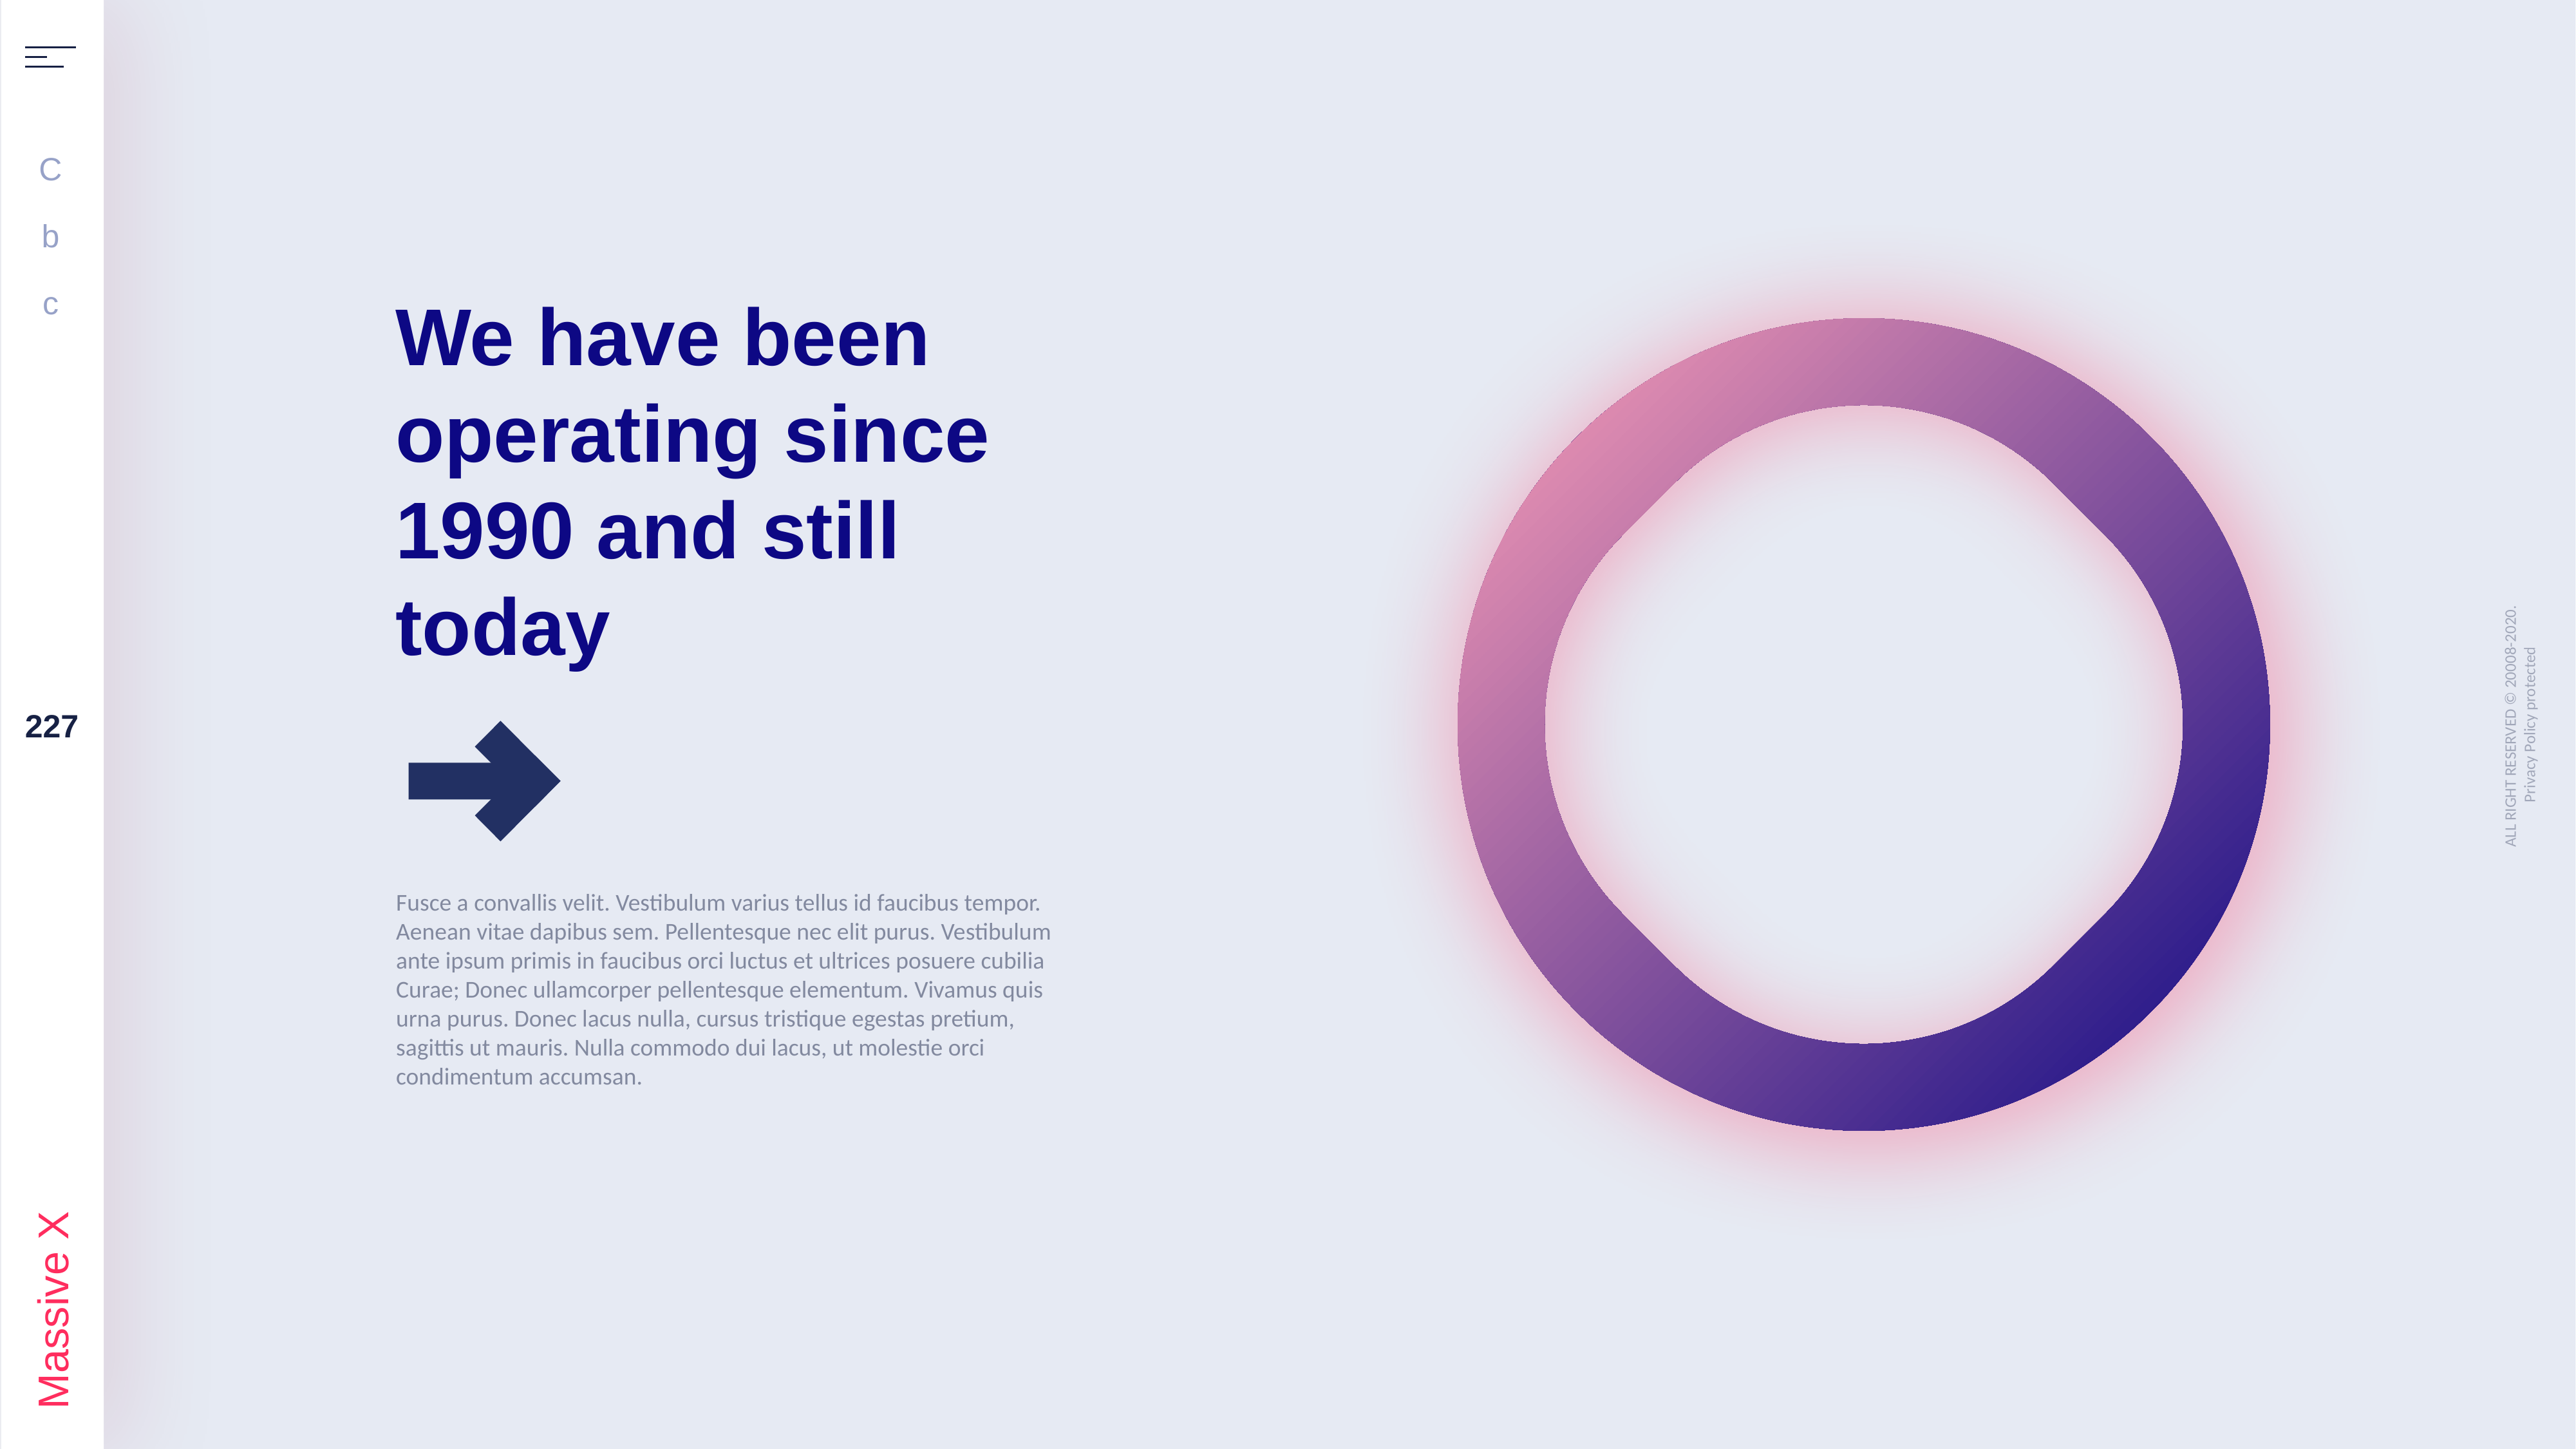

We have been operating since 1990 and still today

ALL RIGHT RESERVED © 20008-2020.
Privacy Policy protected

Fusce a convallis velit. Vestibulum varius tellus id faucibus tempor. Aenean vitae dapibus sem. Pellentesque nec elit purus. Vestibulum ante ipsum primis in faucibus orci luctus et ultrices posuere cubilia Curae; Donec ullamcorper pellentesque elementum. Vivamus quis urna purus. Donec lacus nulla, cursus tristique egestas pretium, sagittis ut mauris. Nulla commodo dui lacus, ut molestie orci condimentum accumsan.